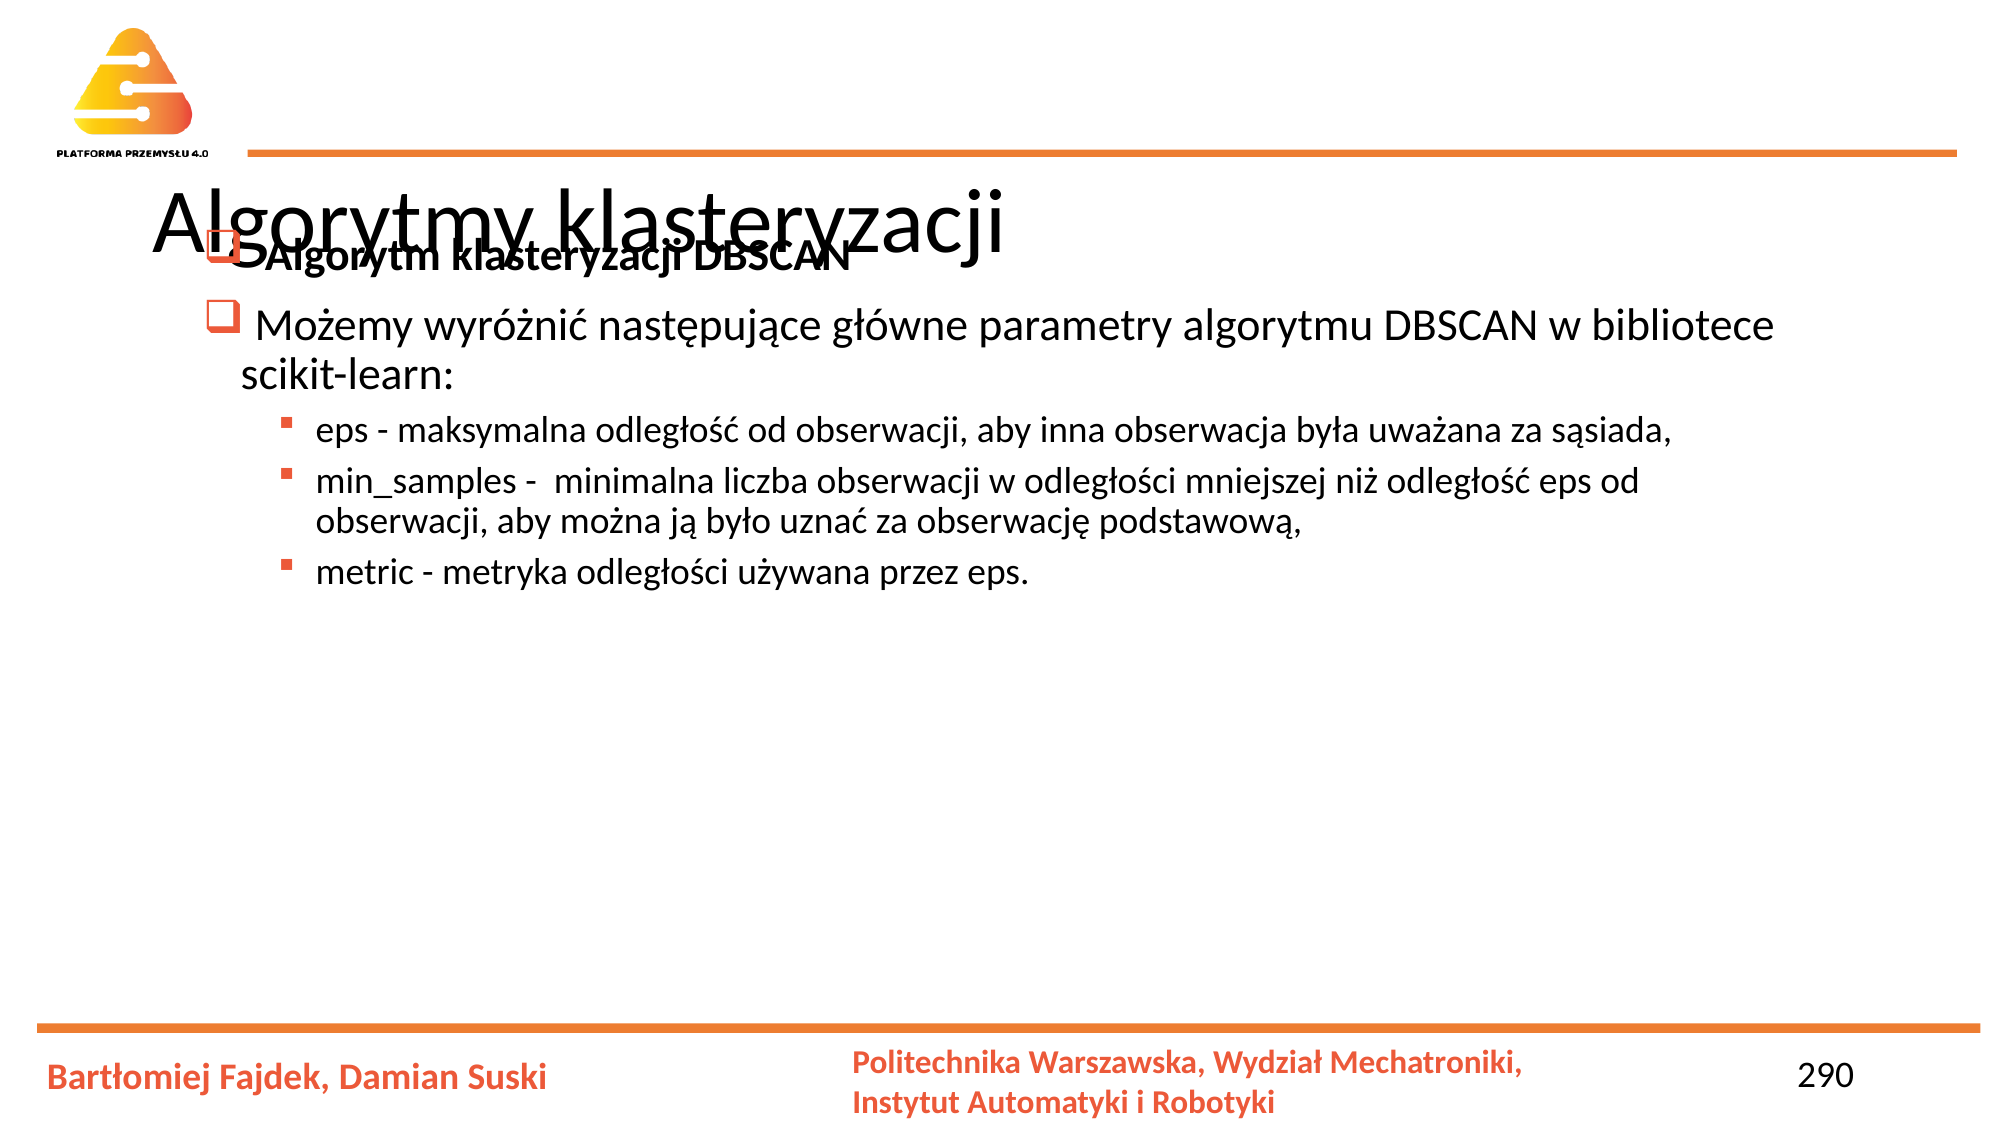

# Algorytmy klasteryzacji
  Algorytm klasteryzacji DBSCAN
 Możemy wyróżnić następujące główne parametry algorytmu DBSCAN w bibliotece scikit-learn:
eps - maksymalna odległość od obserwacji, aby inna obserwacja była uważana za sąsiada,
min_samples -  minimalna liczba obserwacji w odległości mniejszej niż odległość eps od obserwacji, aby można ją było uznać za obserwację podstawową,
metric - metryka odległości używana przez eps.
290